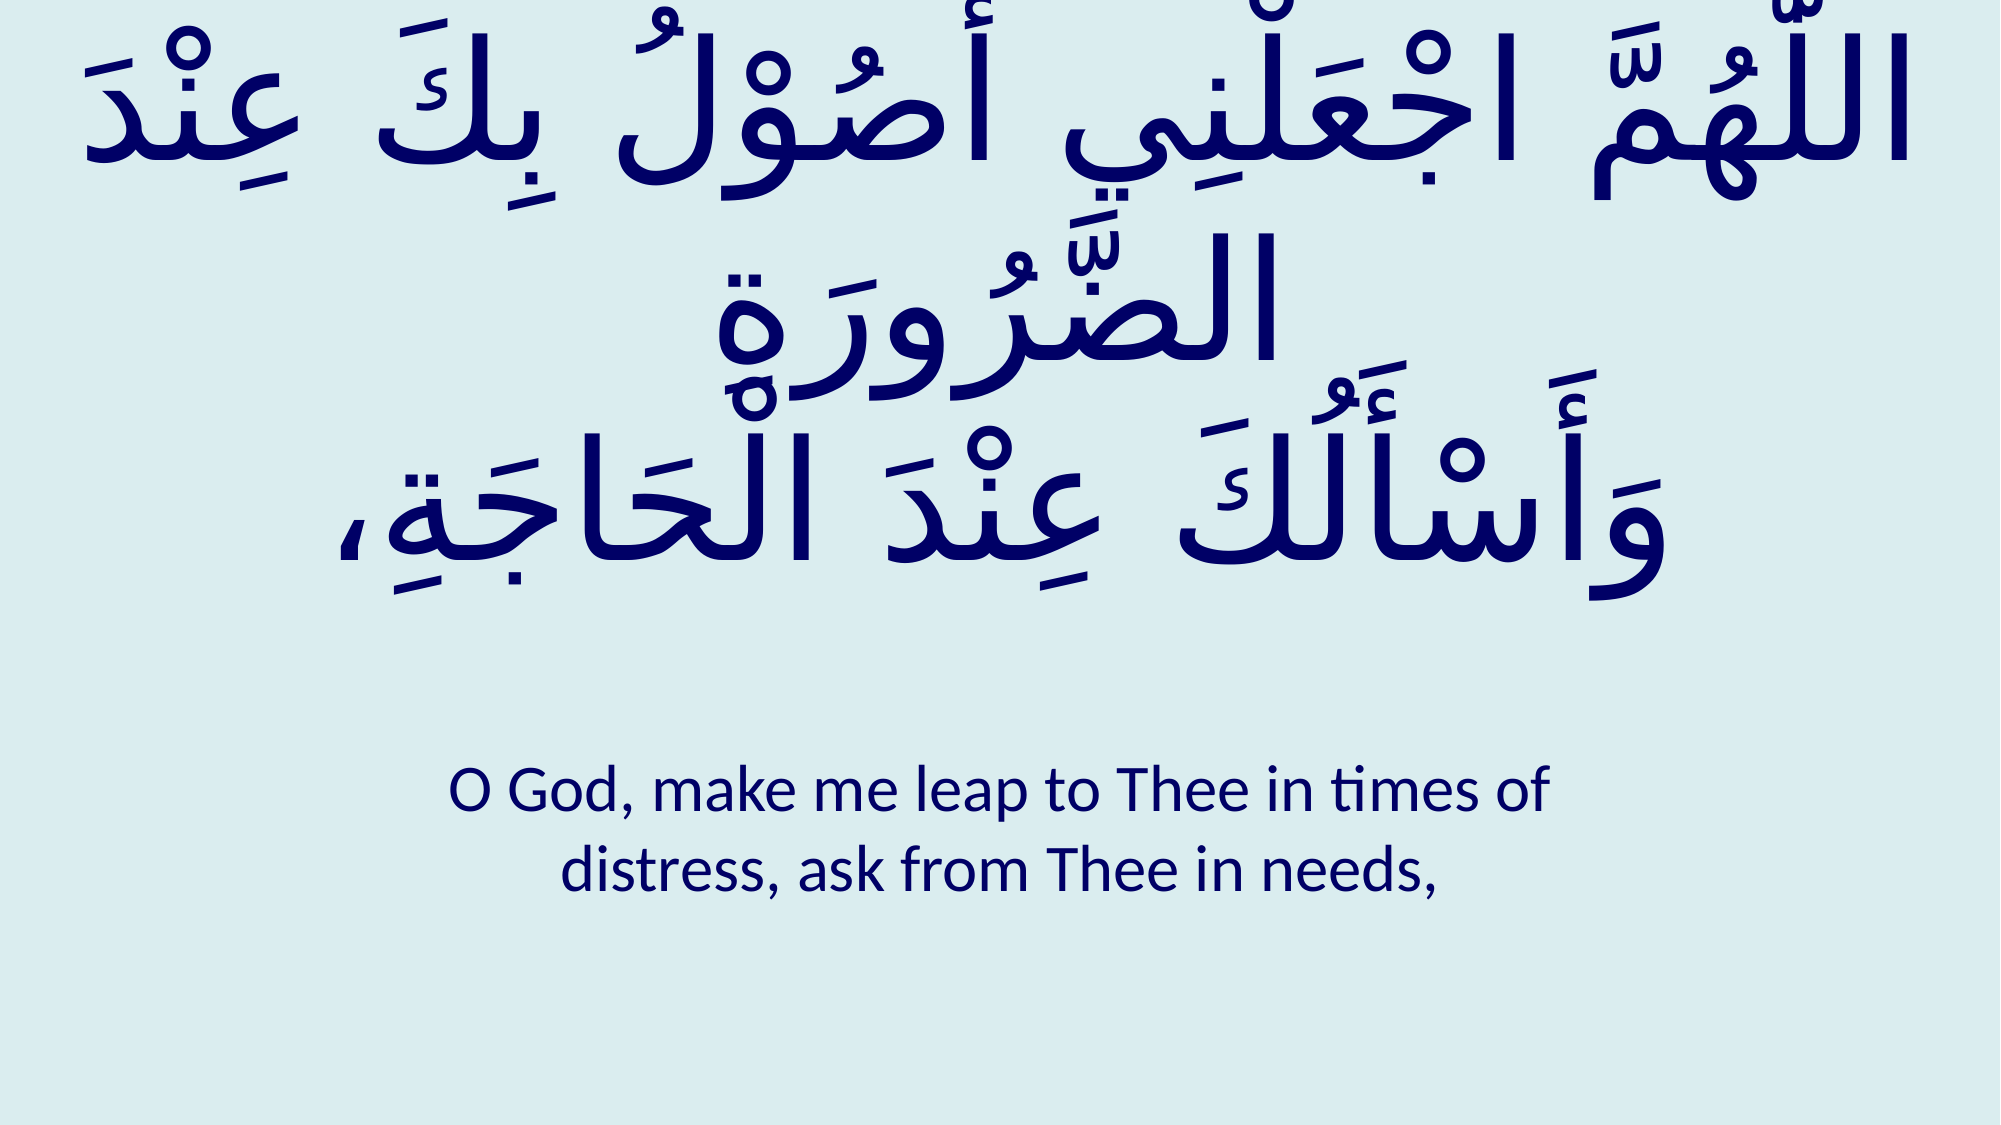

# اللّٰهُمَّ اجْعَلْنِي أَصُوْلُ بِكَ عِنْدَ الضَّرُورَةِ وَأَسْأَلُكَ عِنْدَ الْحَاجَةِ،
O God, make me leap to Thee in times of distress, ask from Thee in needs,